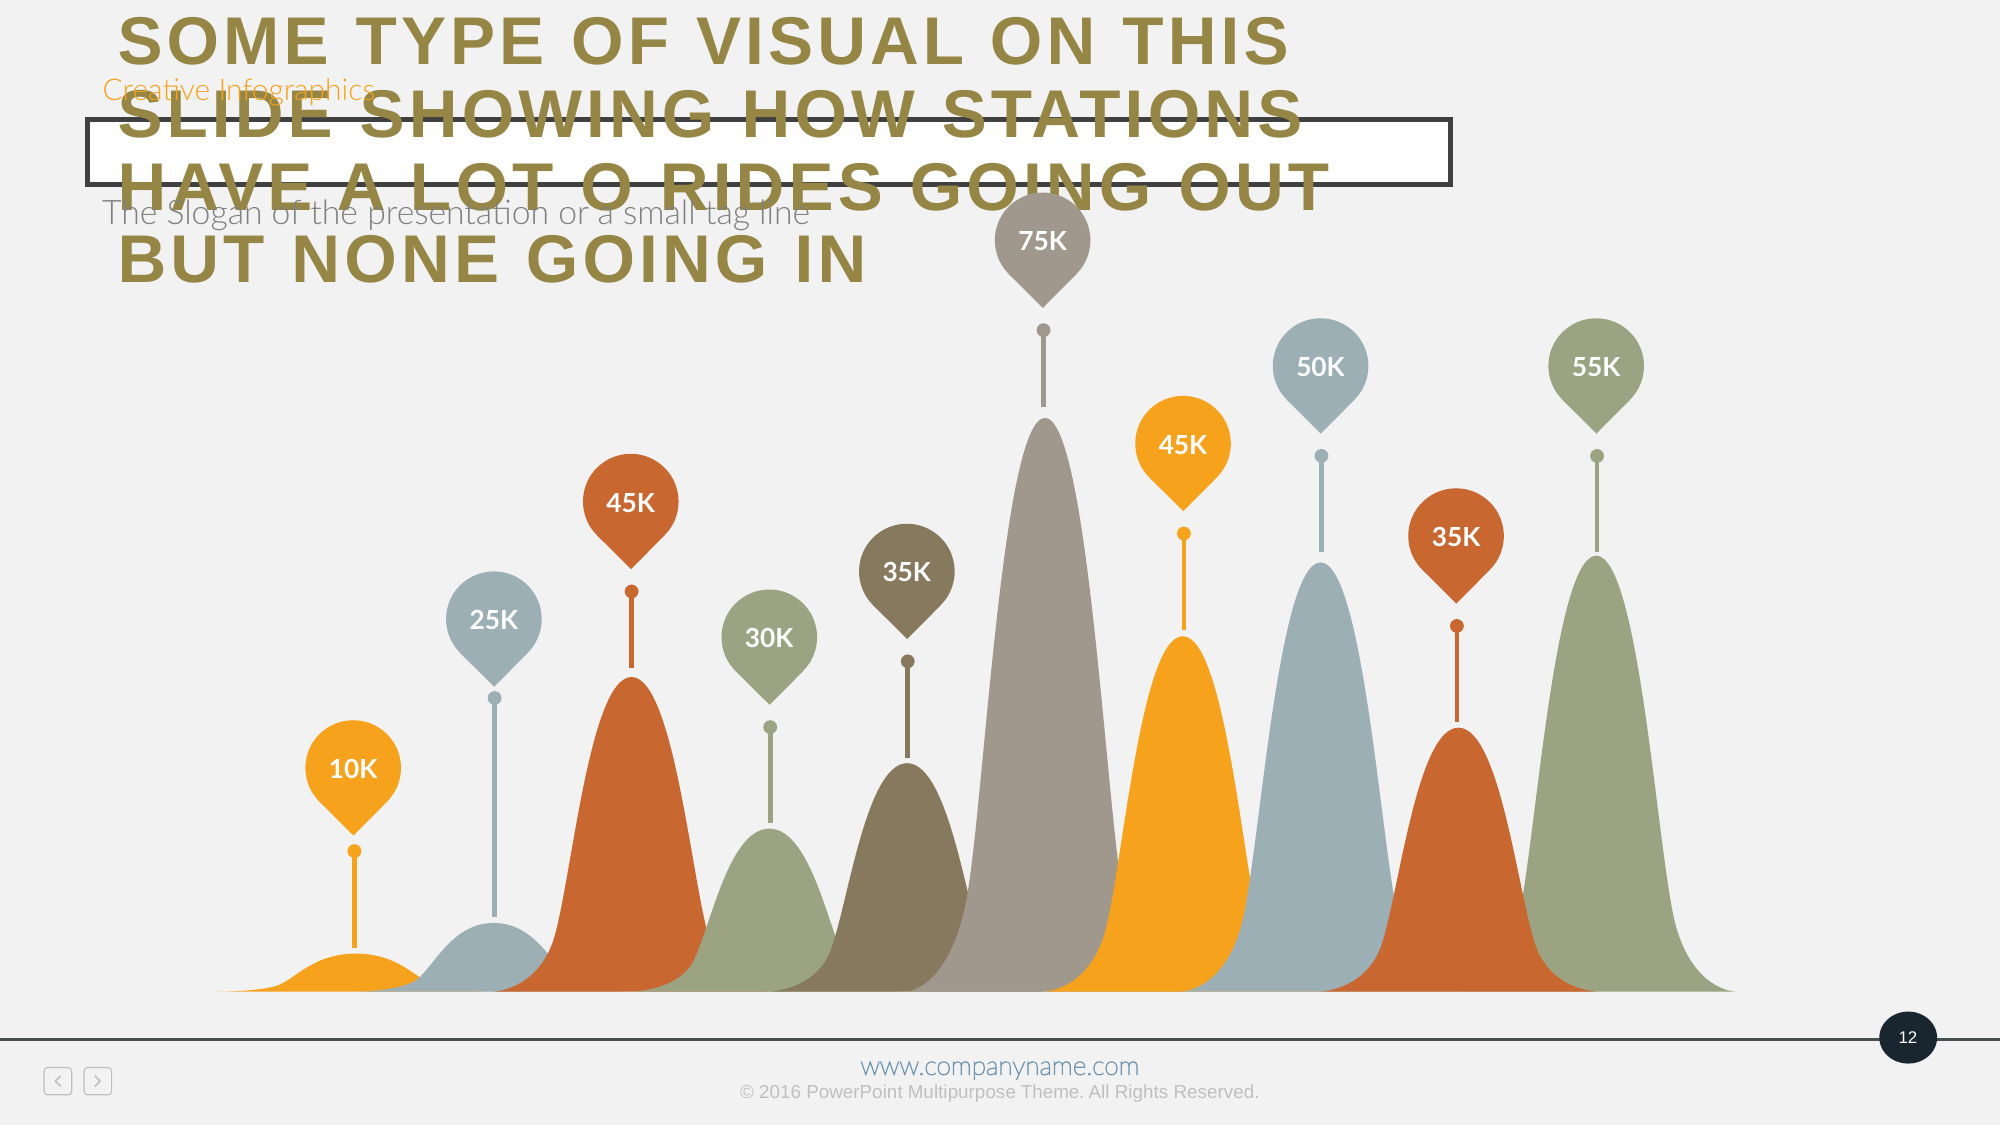

Creative Infographics
# Some type of visual on this slide showing how stations have a lot o rides going out but none going in

75K
The Slogan of the presentation or a small tag line

50K

55K

45K

45K

35K

35K

25K

30K

10K